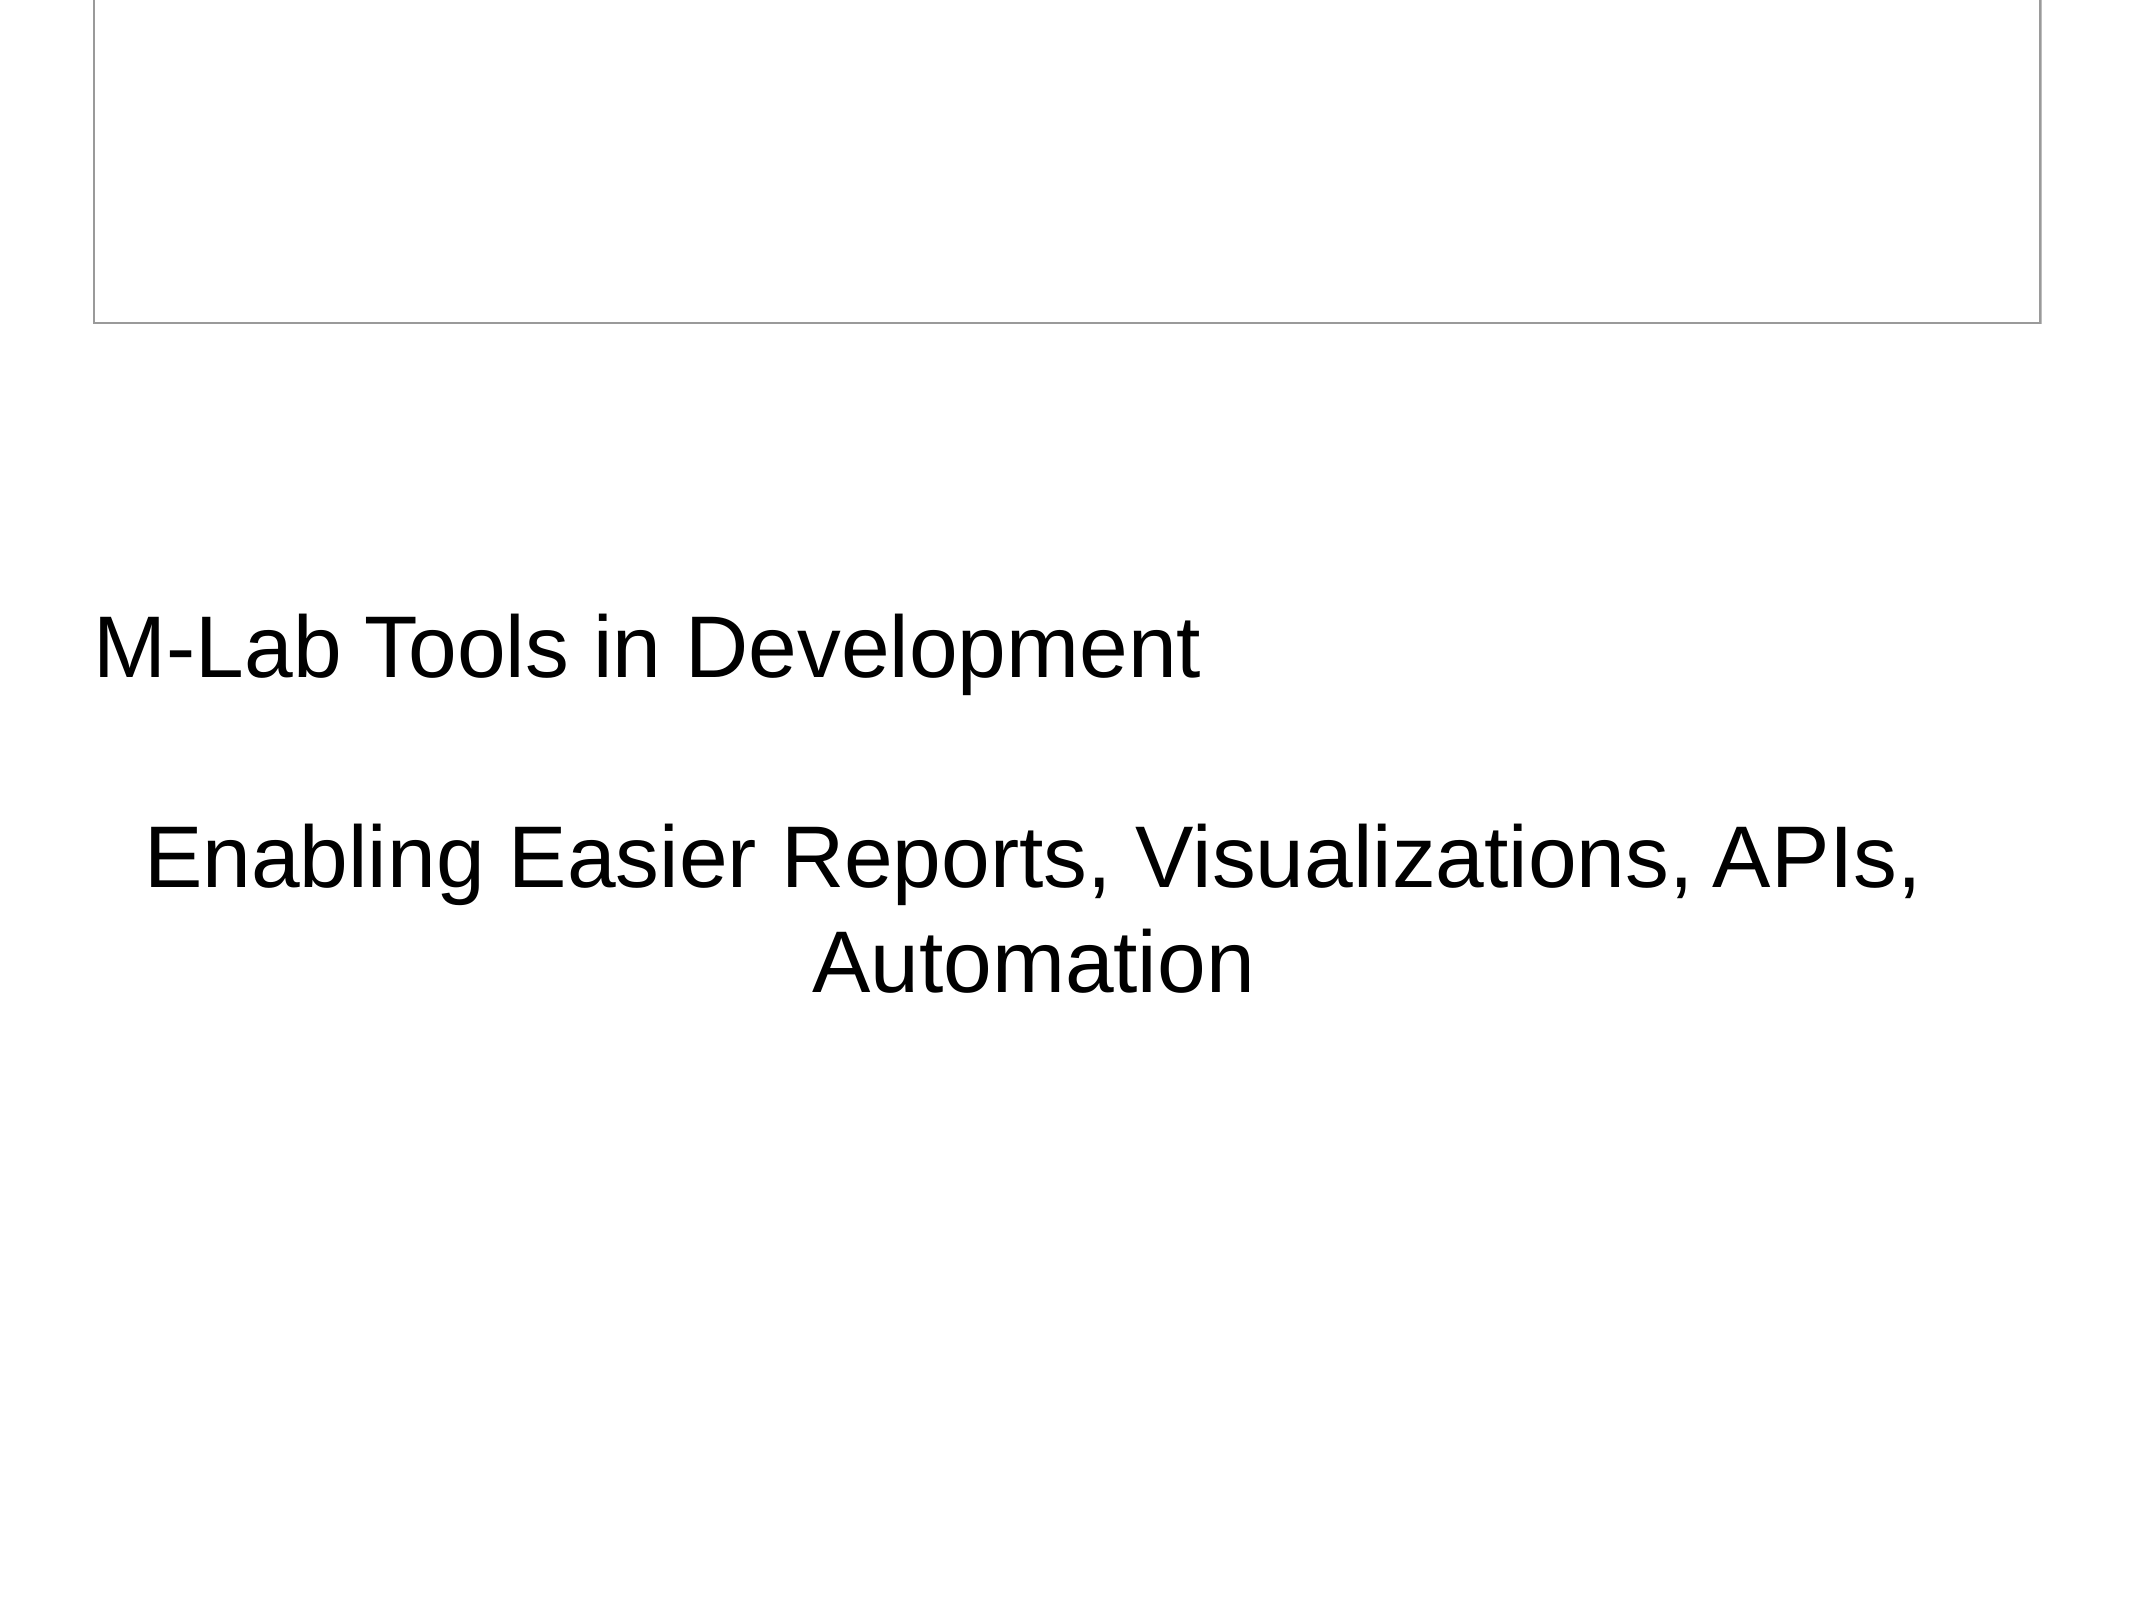

M-Lab Tools in Development

Enabling Easier Reports, Visualizations, APIs, Automation